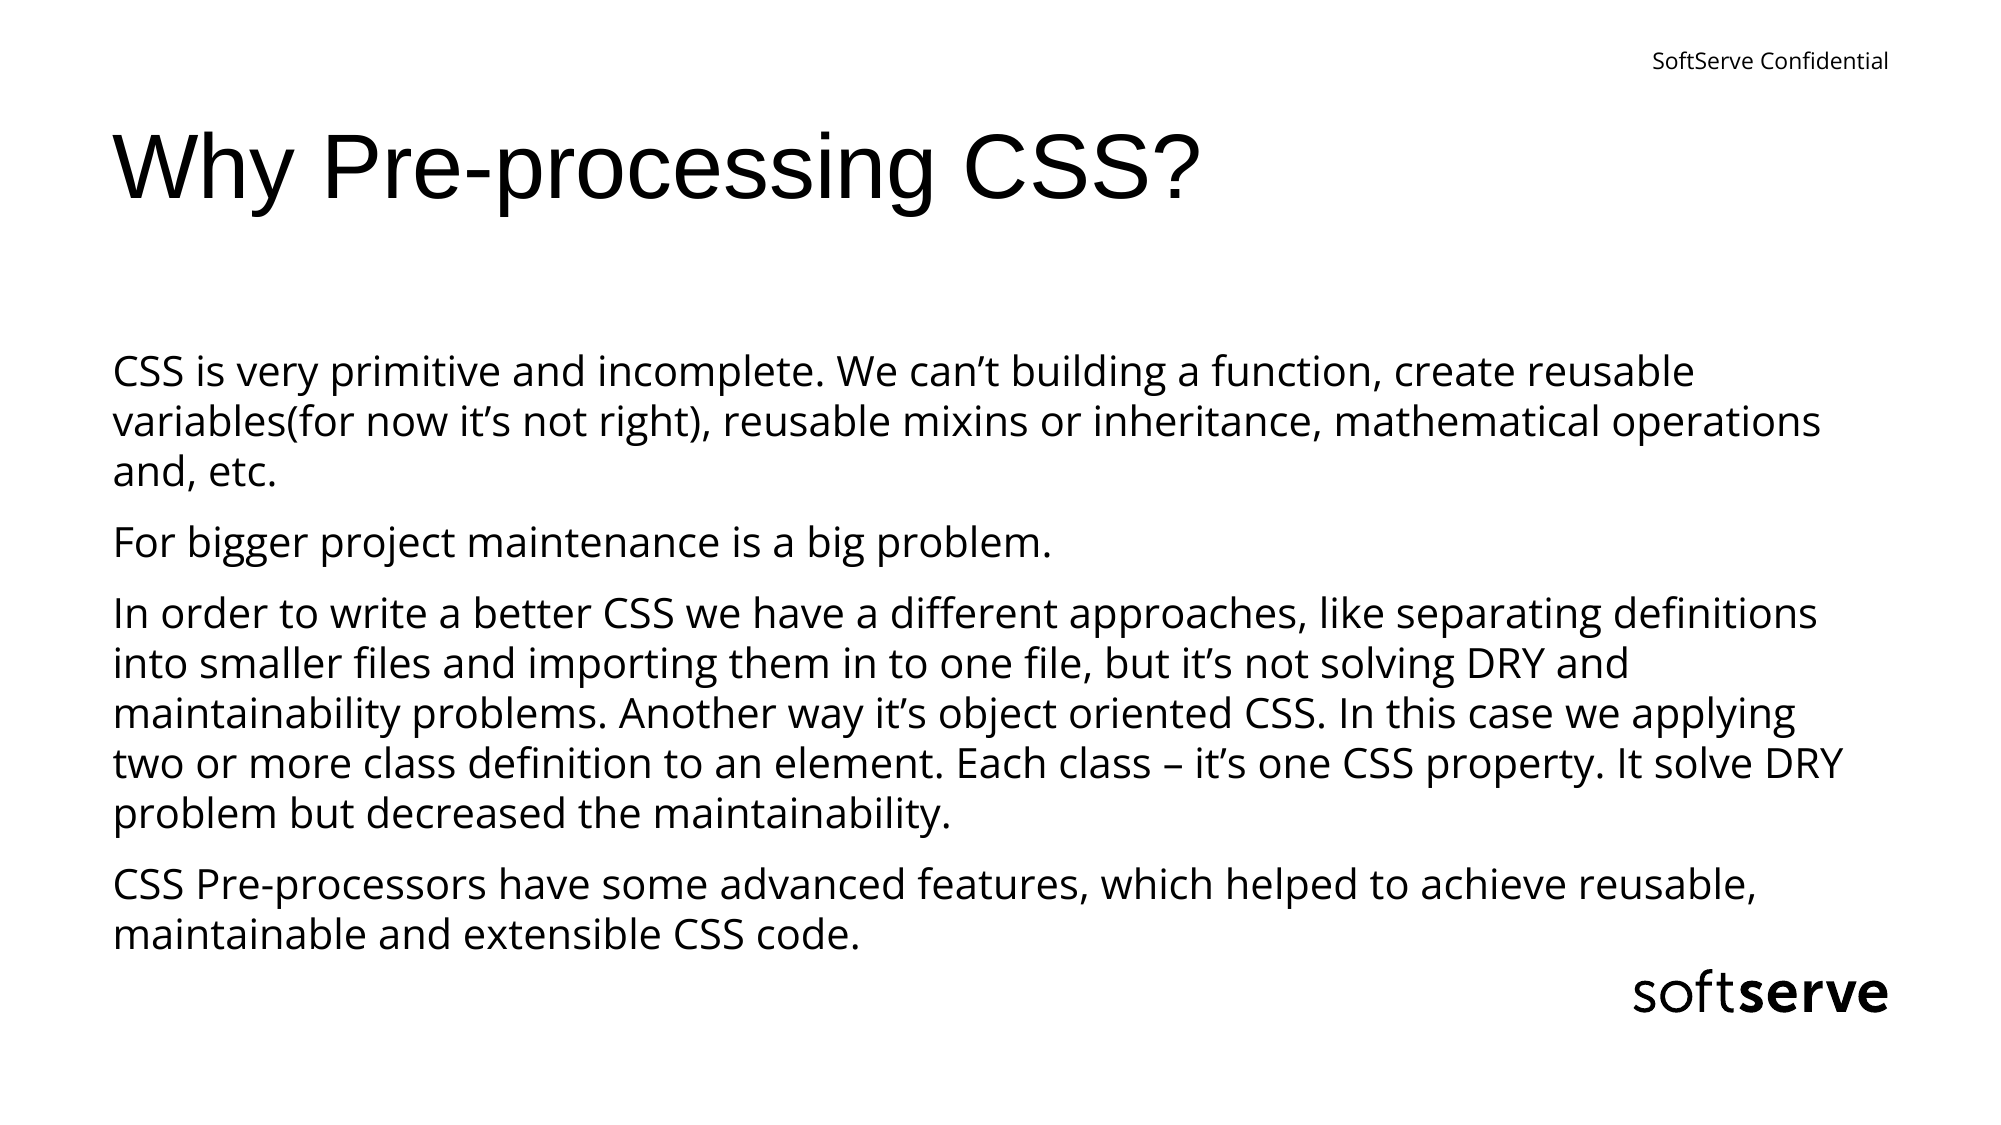

# Why Pre-processing CSS?
CSS is very primitive and incomplete. We can’t building a function, create reusable variables(for now it’s not right), reusable mixins or inheritance, mathematical operations and, etc.
For bigger project maintenance is a big problem.
In order to write a better CSS we have a different approaches, like separating definitions into smaller files and importing them in to one file, but it’s not solving DRY and maintainability problems. Another way it’s object oriented CSS. In this case we applying two or more class definition to an element. Each class – it’s one CSS property. It solve DRY problem but decreased the maintainability.
CSS Pre-processors have some advanced features, which helped to achieve reusable, maintainable and extensible CSS code.